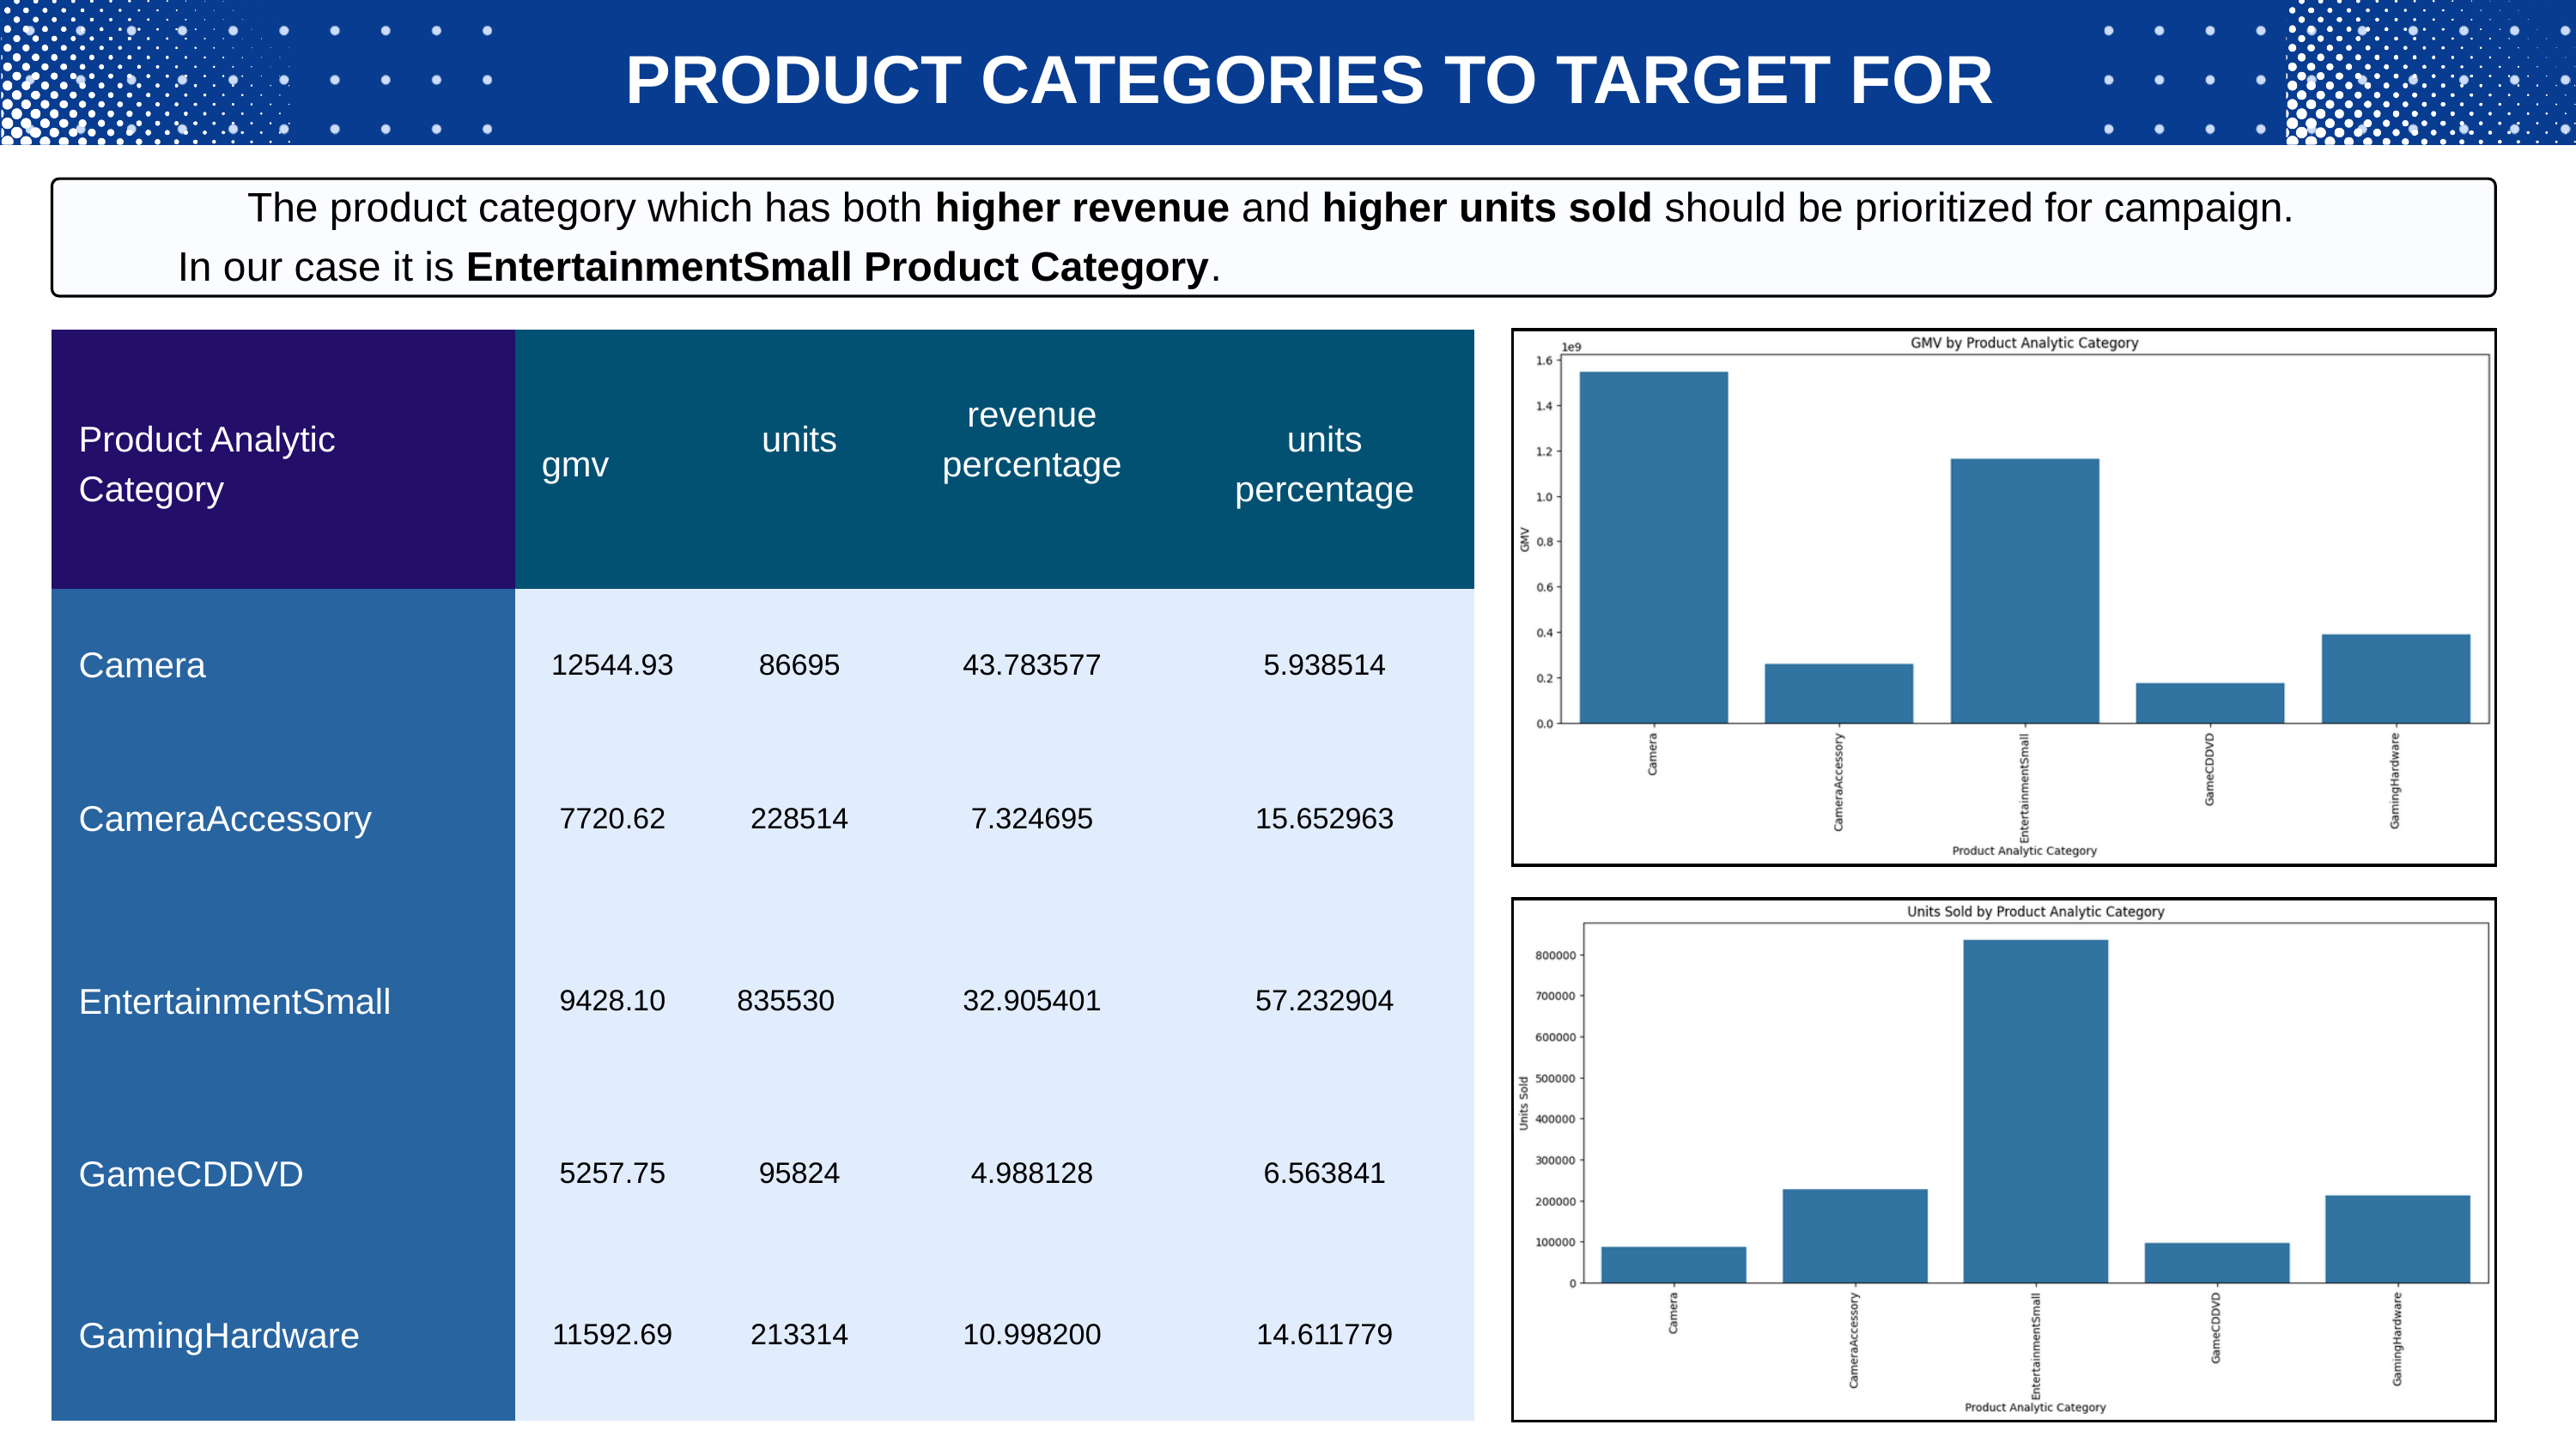

PRODUCT CATEGORIES TO TARGET FOR CAMPAIGN

The product category which has both higher revenue and higher units sold should be prioritized for campaign.
In our case it is EntertainmentSmall Product Category.
| Product Analytic Category | gmv | units | revenue percentage | units percentage |
| --- | --- | --- | --- | --- |
| Camera | 12544.93 | 86695 | 43.783577 | 5.938514 |
| CameraAccessory | 7720.62 | 228514 | 7.324695 | 15.652963 |
| EntertainmentSmall | 9428.10 | 835530 | 32.905401 | 57.232904 |
| GameCDDVD | 5257.75 | 95824 | 4.988128 | 6.563841 |
| GamingHardware | 11592.69 | 213314 | 10.998200 | 14.611779 |